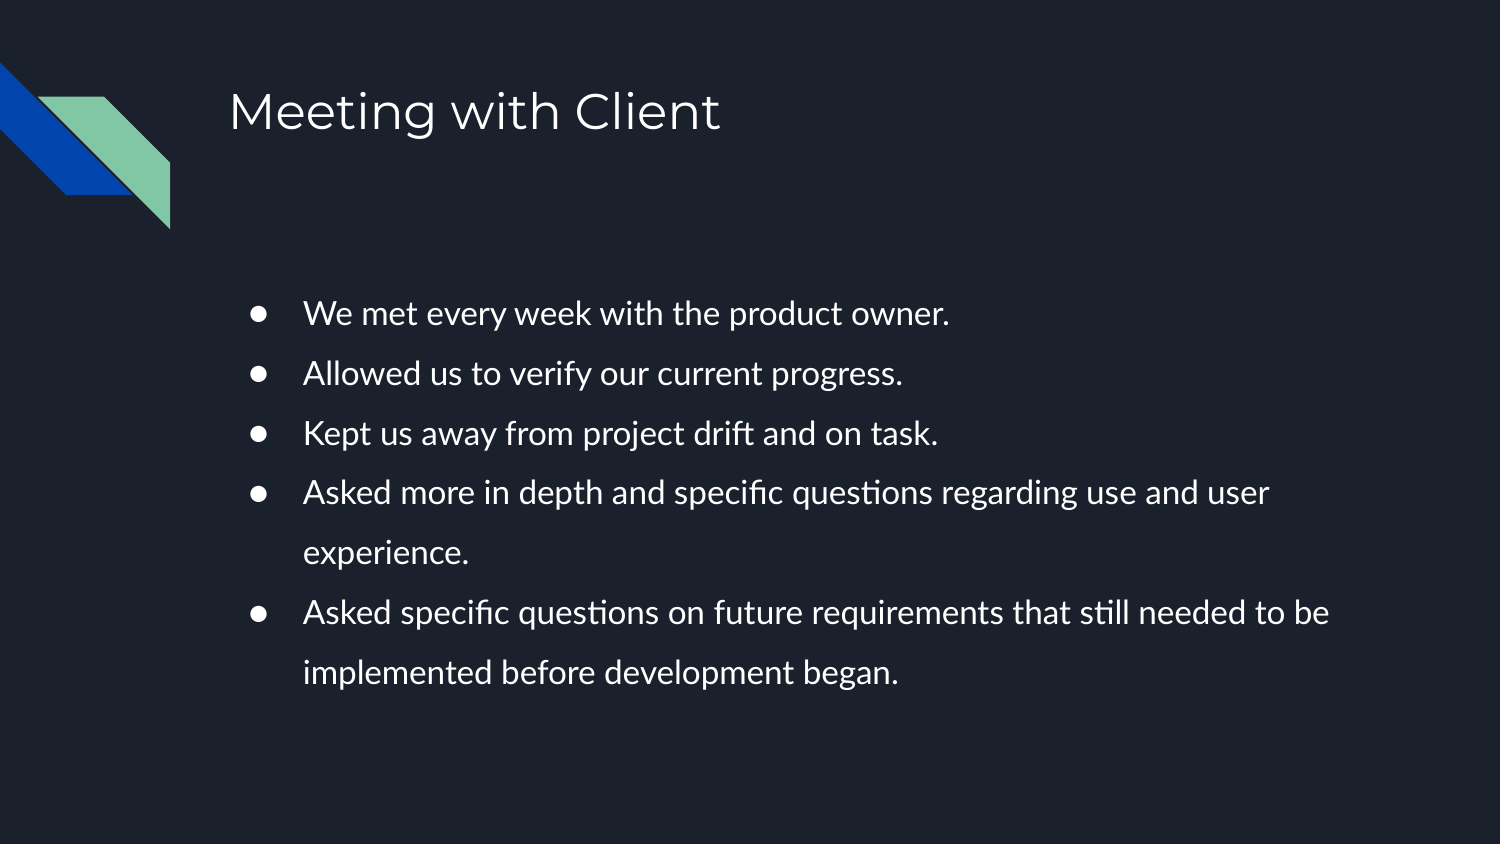

# Meeting with Client
We met every week with the product owner.
Allowed us to verify our current progress.
Kept us away from project drift and on task.
Asked more in depth and specific questions regarding use and user experience.
Asked specific questions on future requirements that still needed to be implemented before development began.